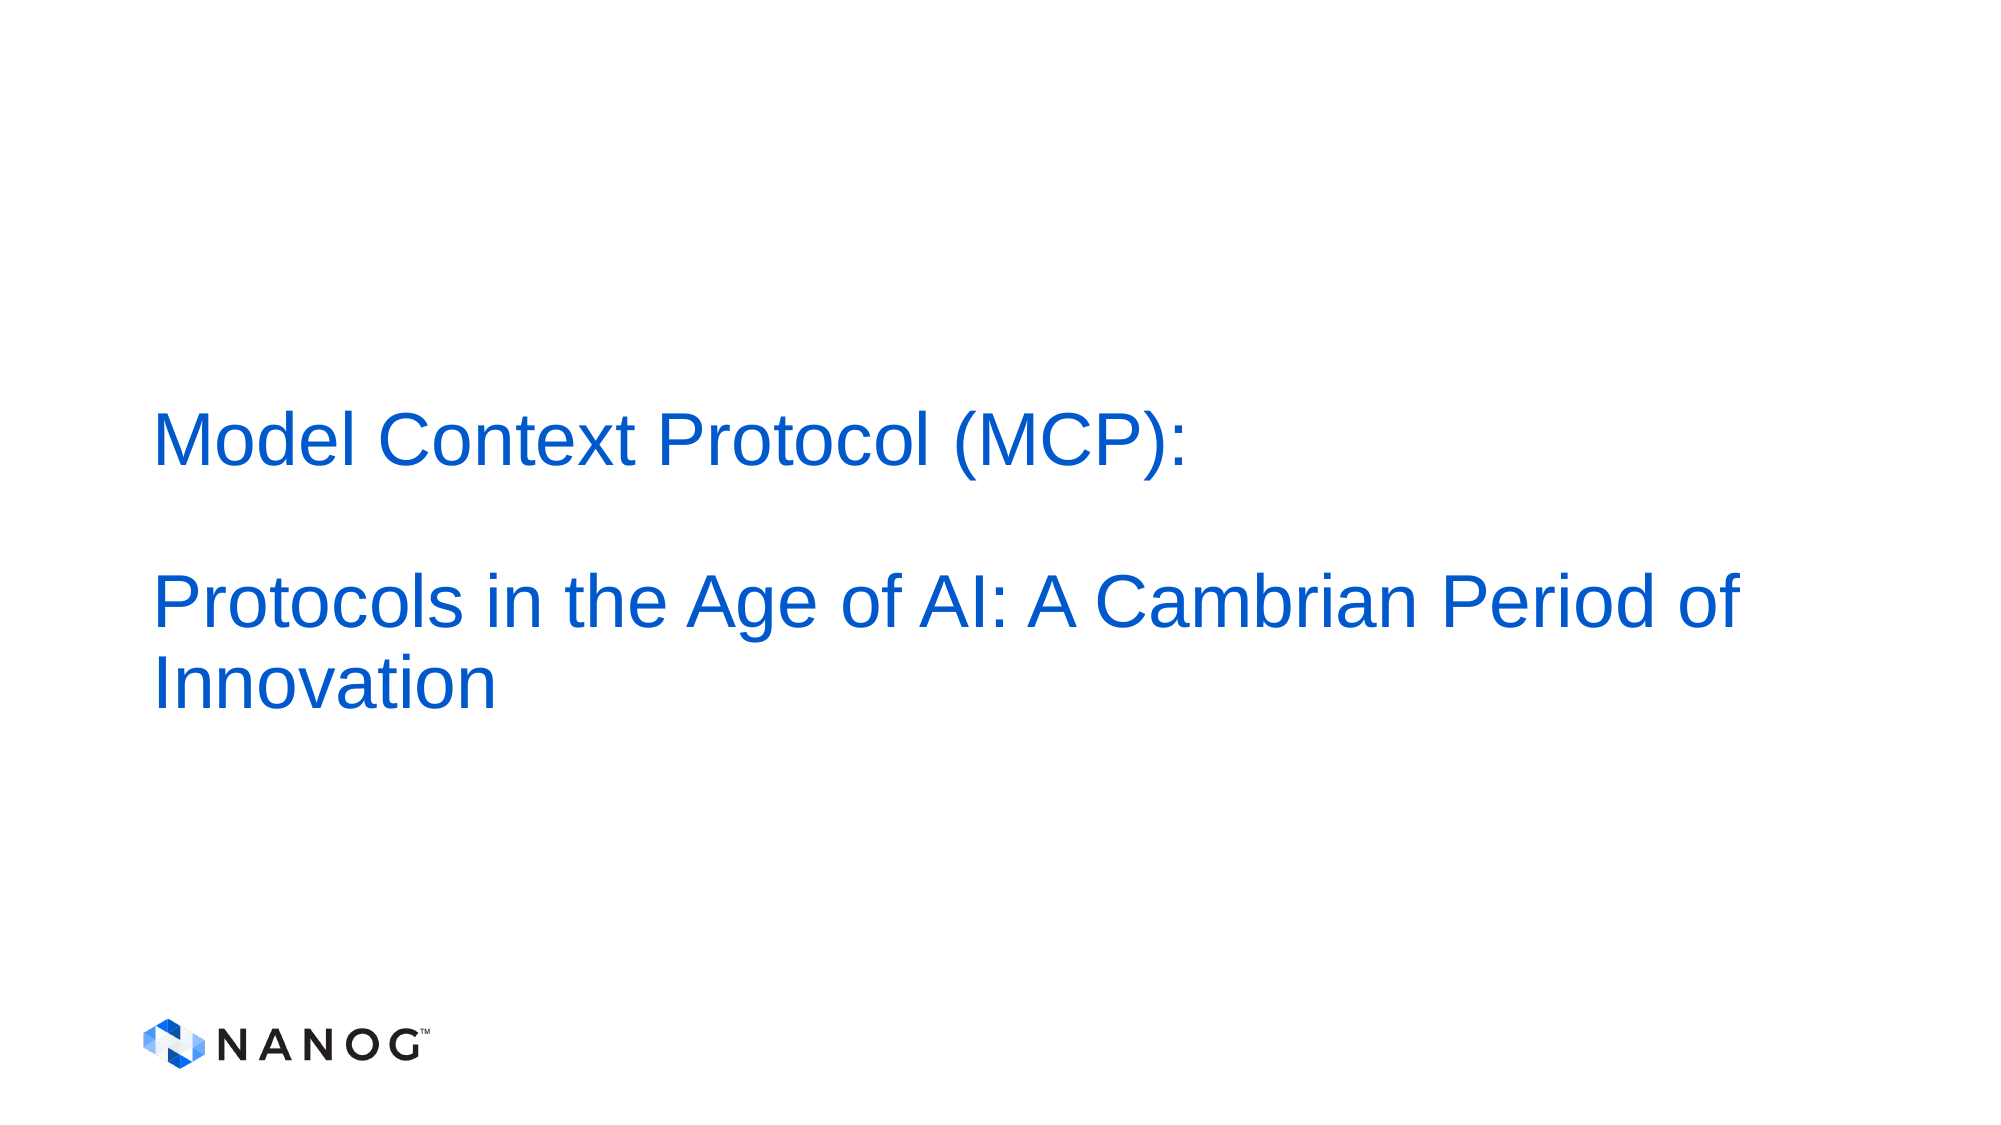

# Model Context Protocol (MCP): Protocols in the Age of AI: A Cambrian Period of Innovation